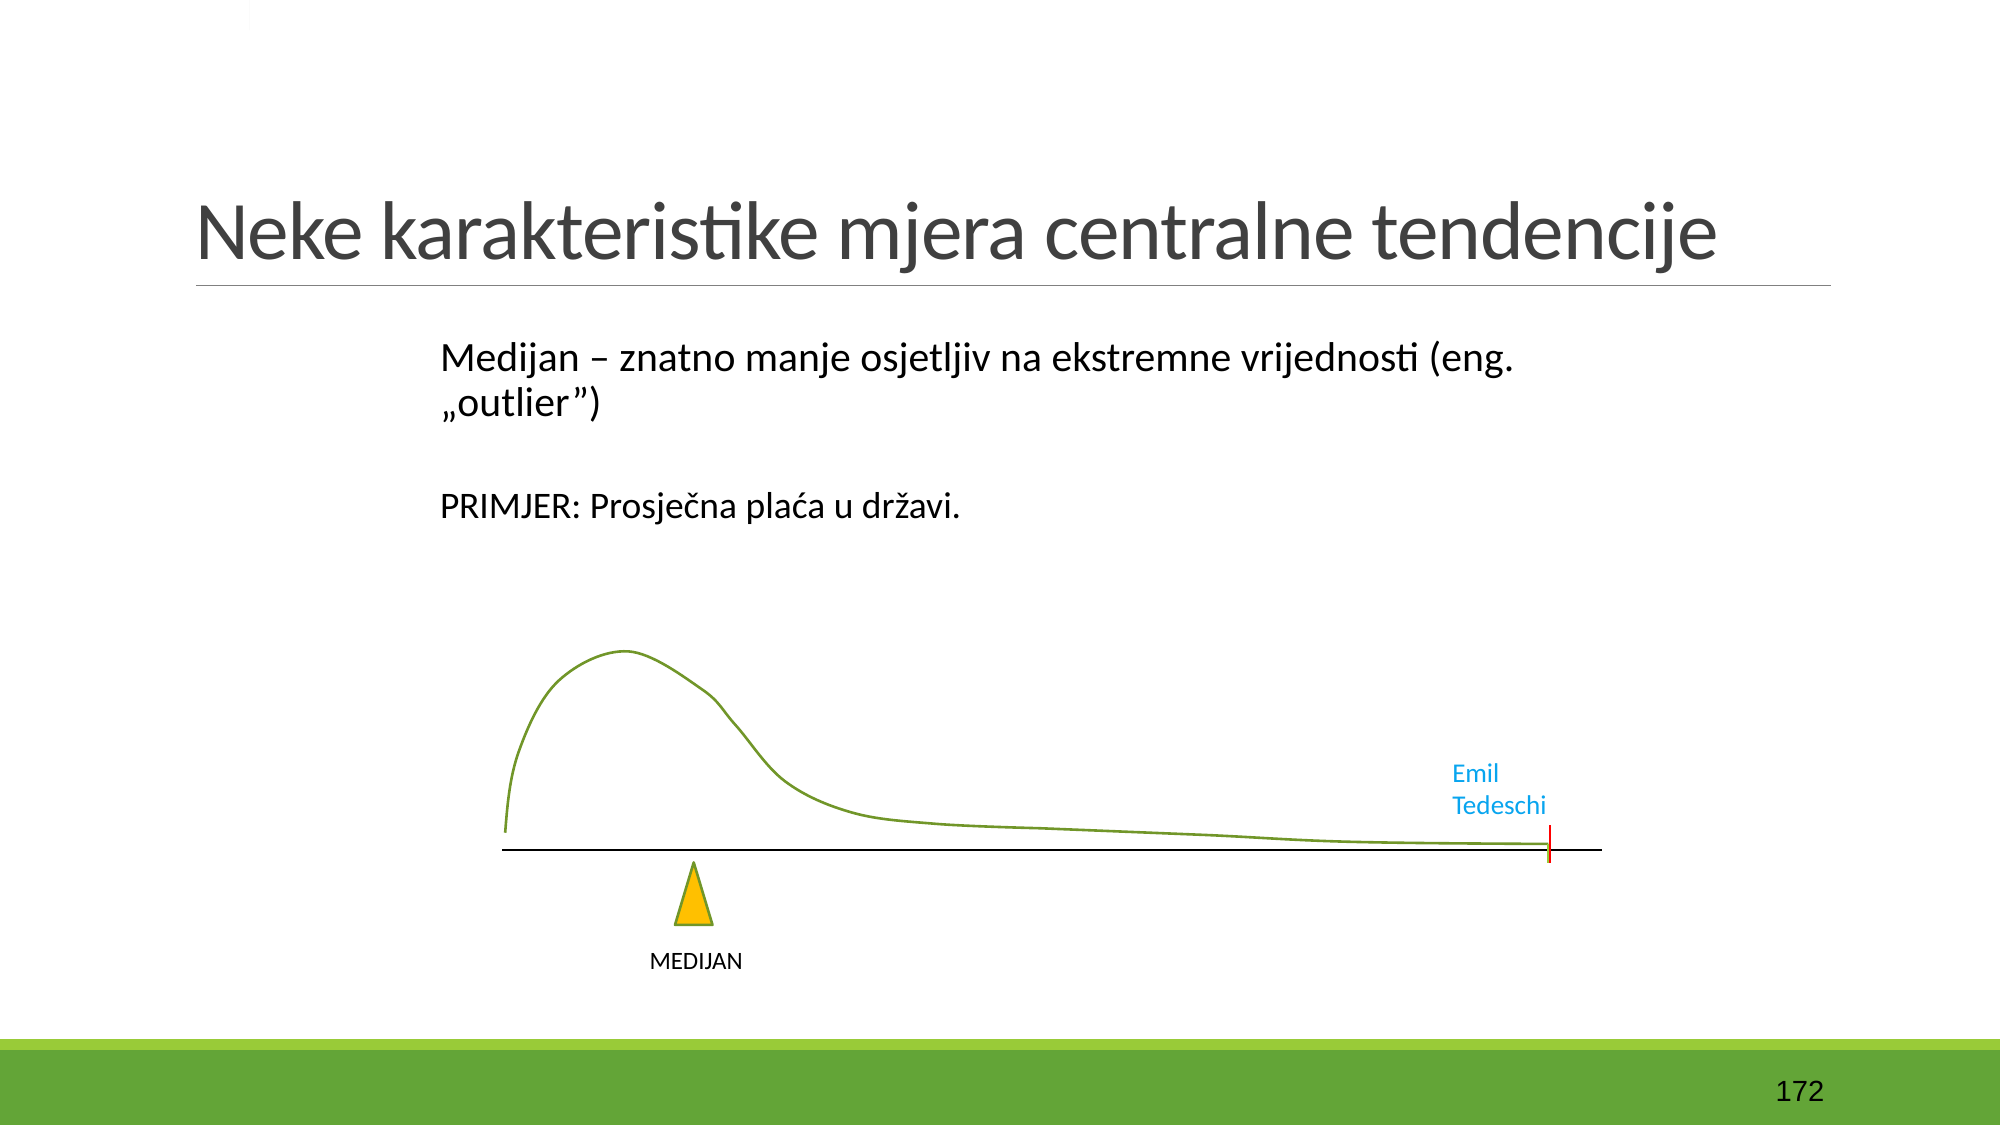

# Neke karakteristike mjera centralne tendencije

Medijan – znatno manje osjetljiv na ekstremne vrijednosti (eng. „outlier”)

PRIMJER: Prosječna plaća u državi.

Emil Tedeschi

MEDIJAN
172